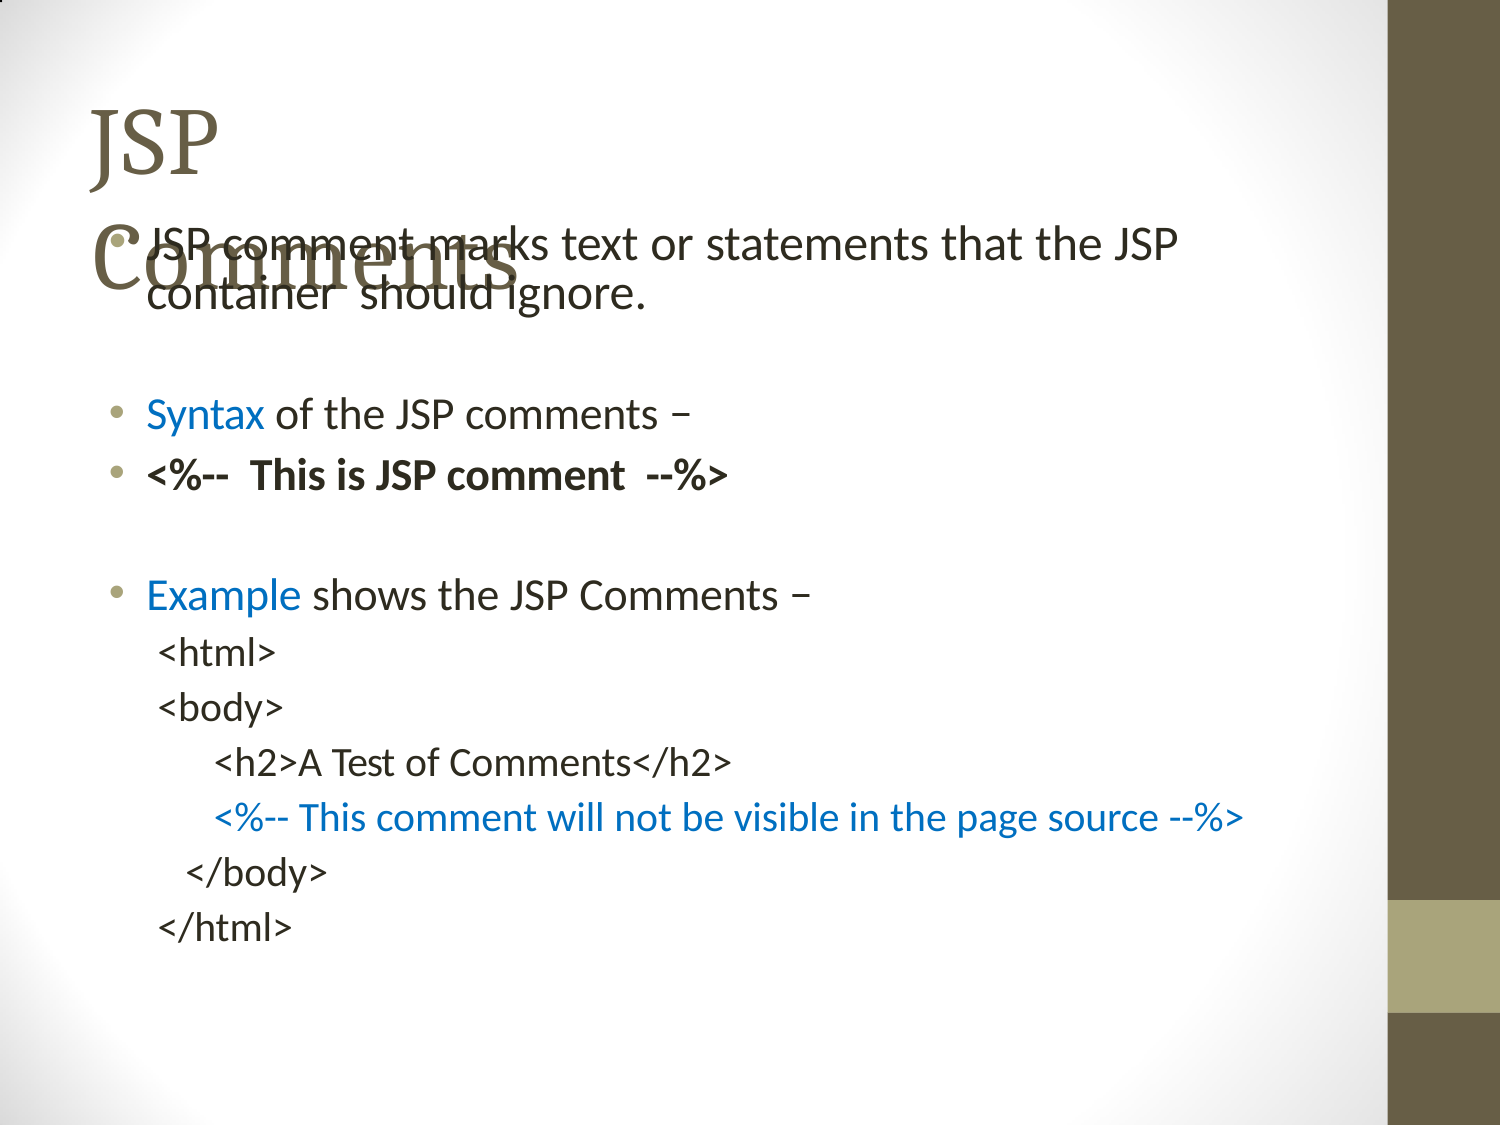

# JSP Comments
JSP comment marks text or statements that the JSP container  should ignore.

Syntax of the JSP comments −
<%--  This is JSP comment  --%>

Example shows the JSP Comments −
<html>
<body>
<h2>A Test of Comments</h2>
<%-- This comment will not be visible in the page source --%>
</body>
</html>